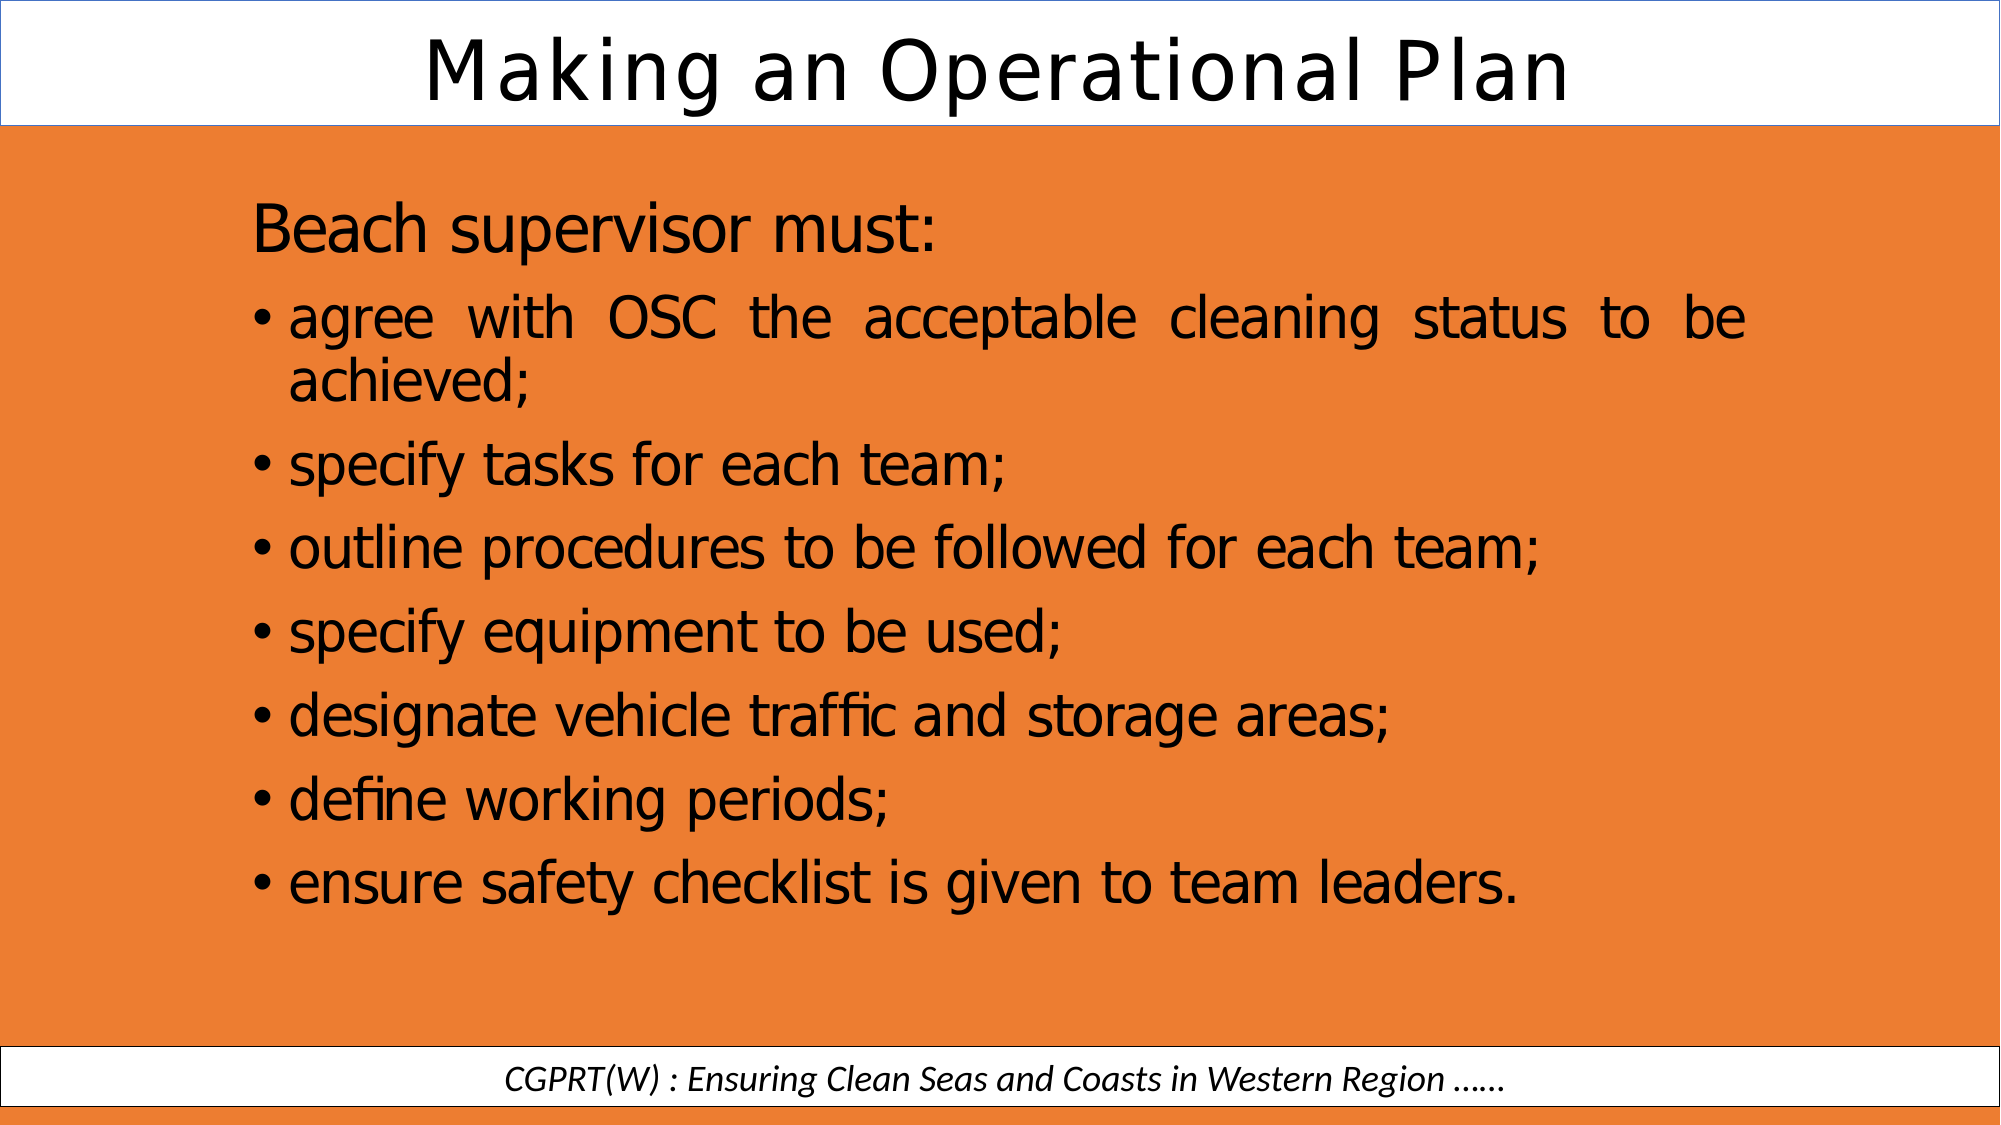

Making an Operational Plan
Beach supervisor must:
agree with OSC the acceptable cleaning status to be achieved;
specify tasks for each team;
outline procedures to be followed for each team;
specify equipment to be used;
designate vehicle traffic and storage areas;
define working periods;
ensure safety checklist is given to team leaders.
 CGPRT(W) : Ensuring Clean Seas and Coasts in Western Region ……